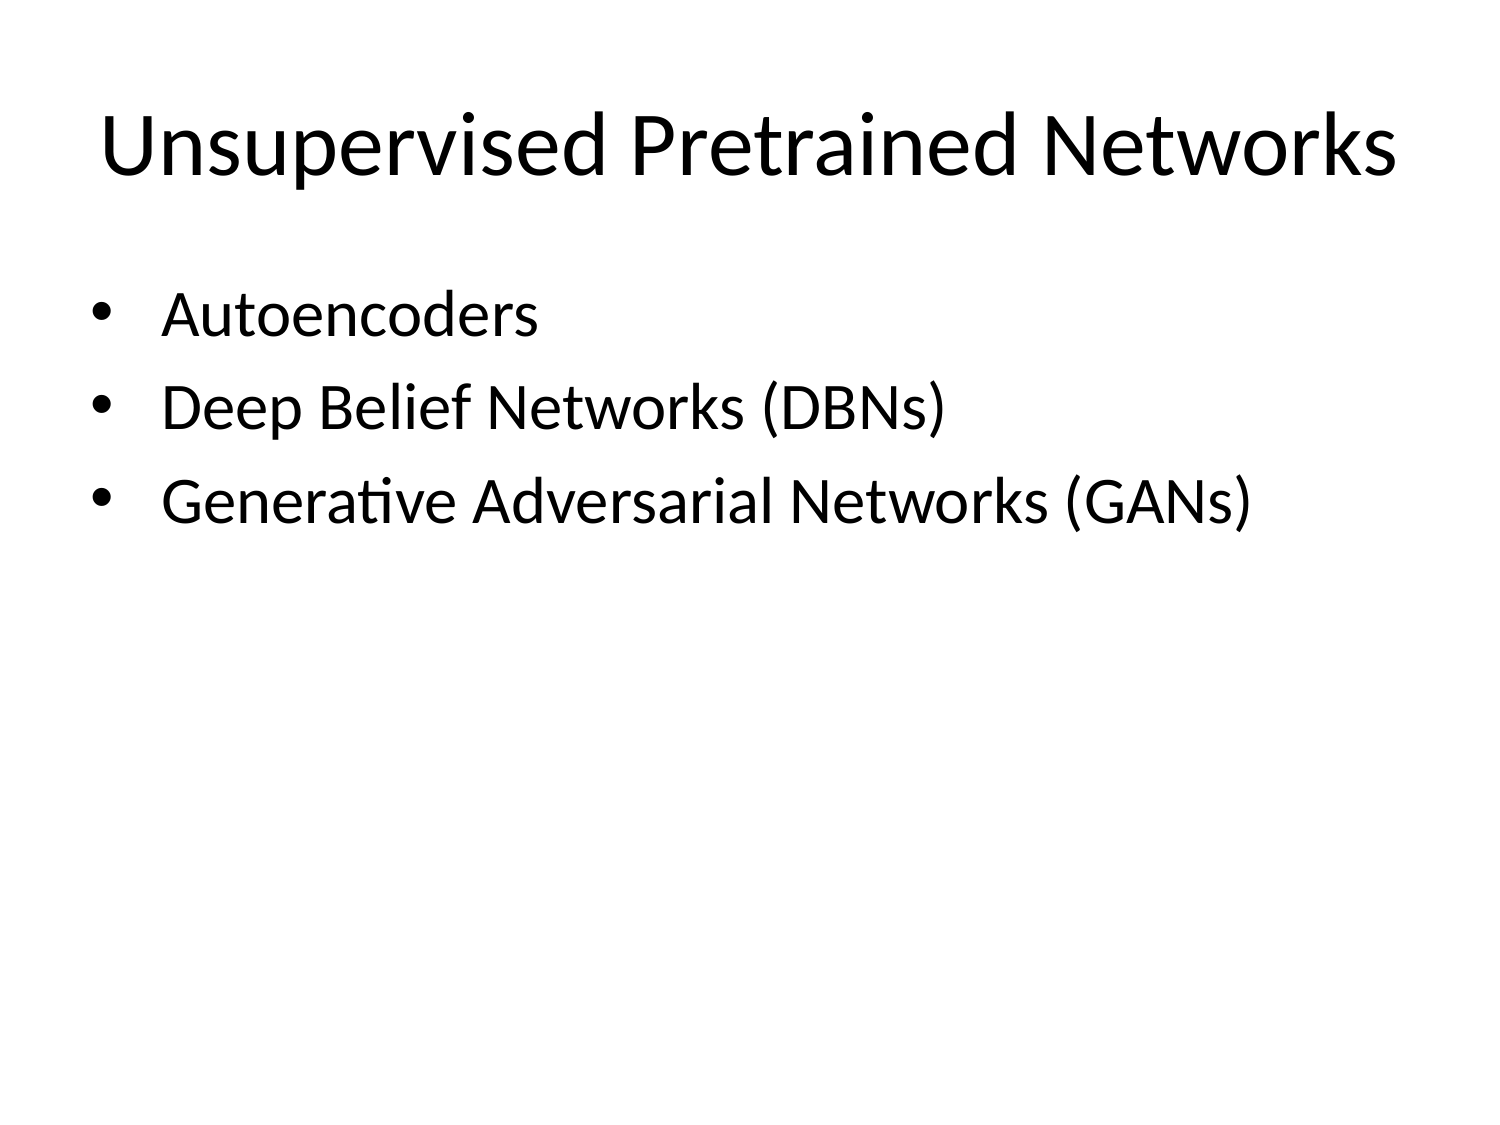

# Unsupervised Pretrained Networks
 Autoencoders
 Deep Belief Networks (DBNs)
 Generative Adversarial Networks (GANs)